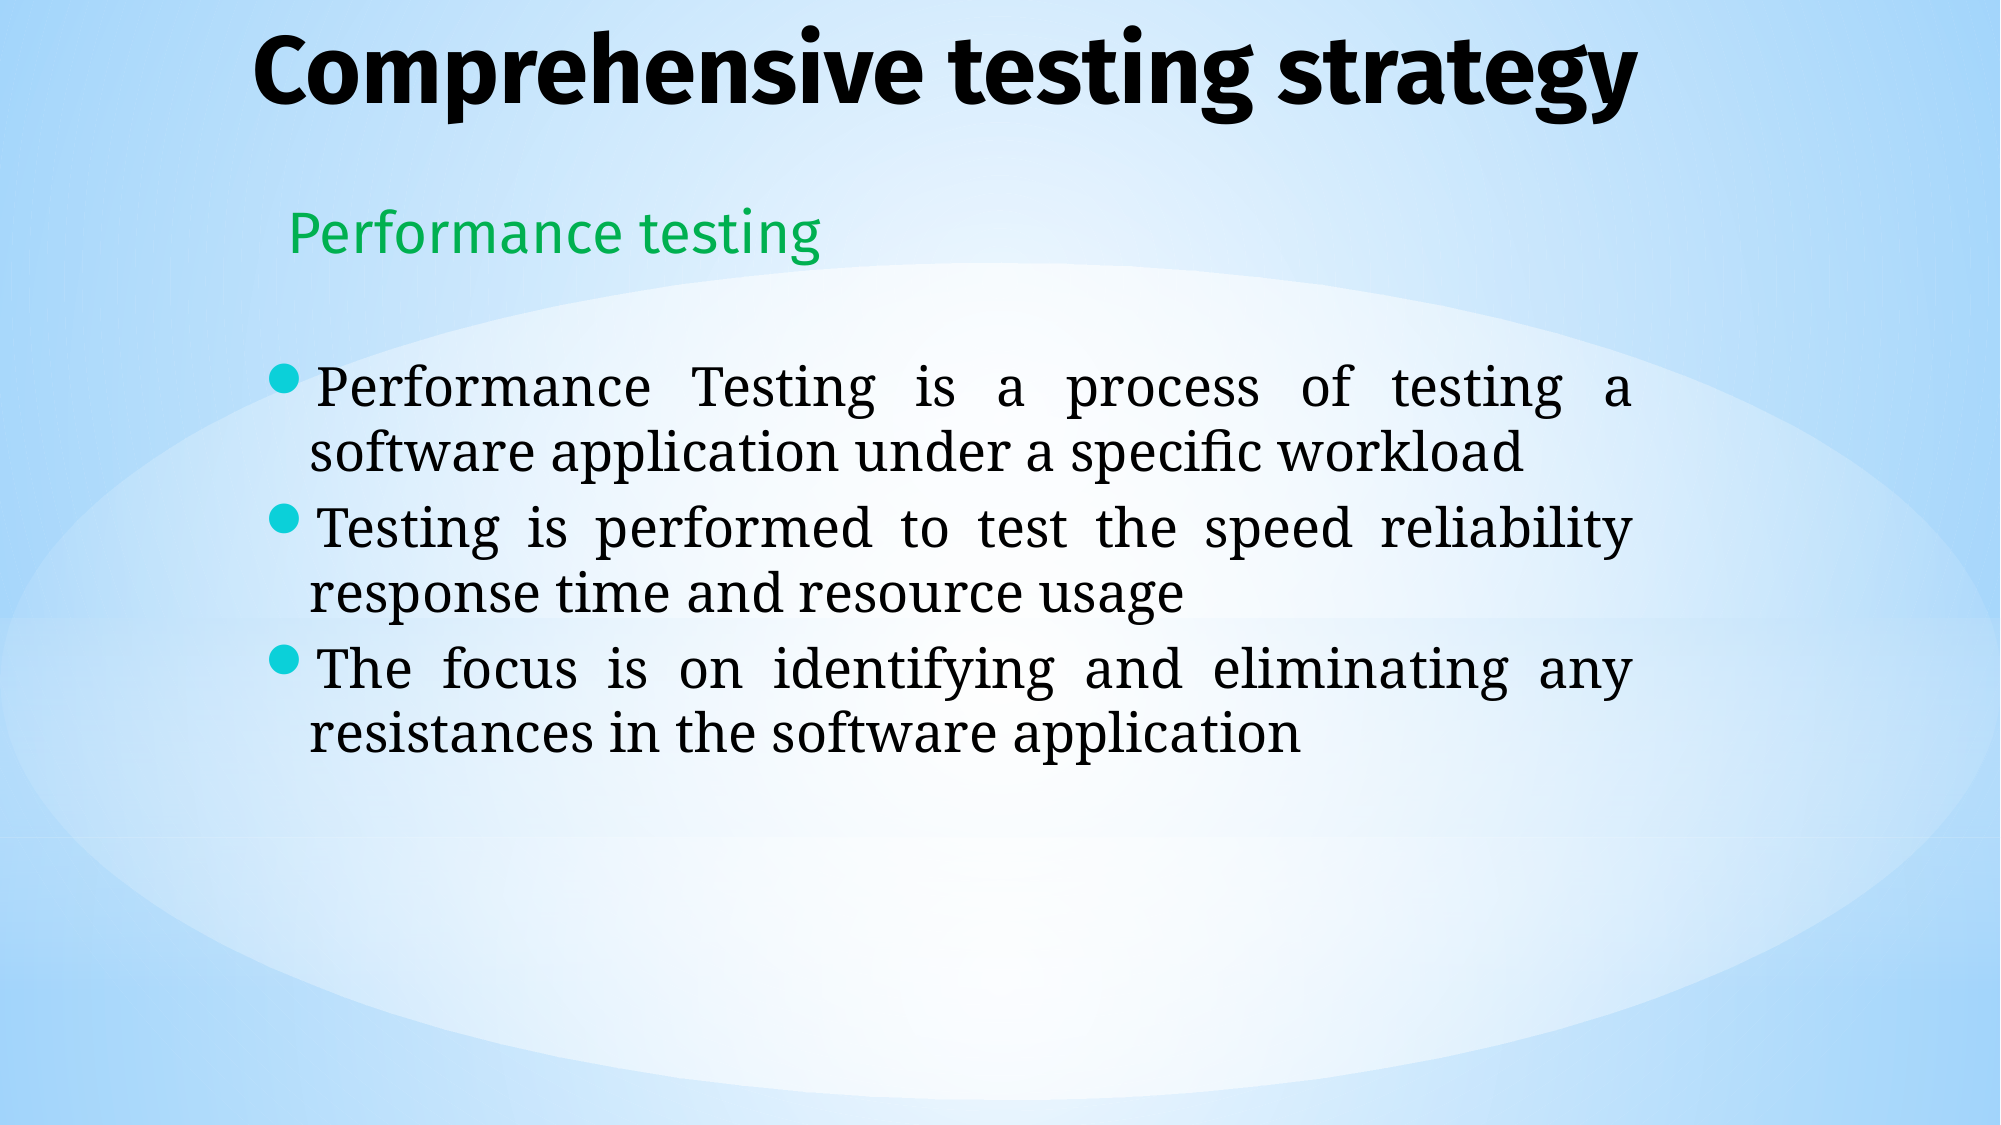

# Comprehensive testing strategy
 Performance testing

Performance Testing is a process of testing a software application under a specific workload
Testing is performed to test the speed reliability response time and resource usage
The focus is on identifying and eliminating any resistances in the software application